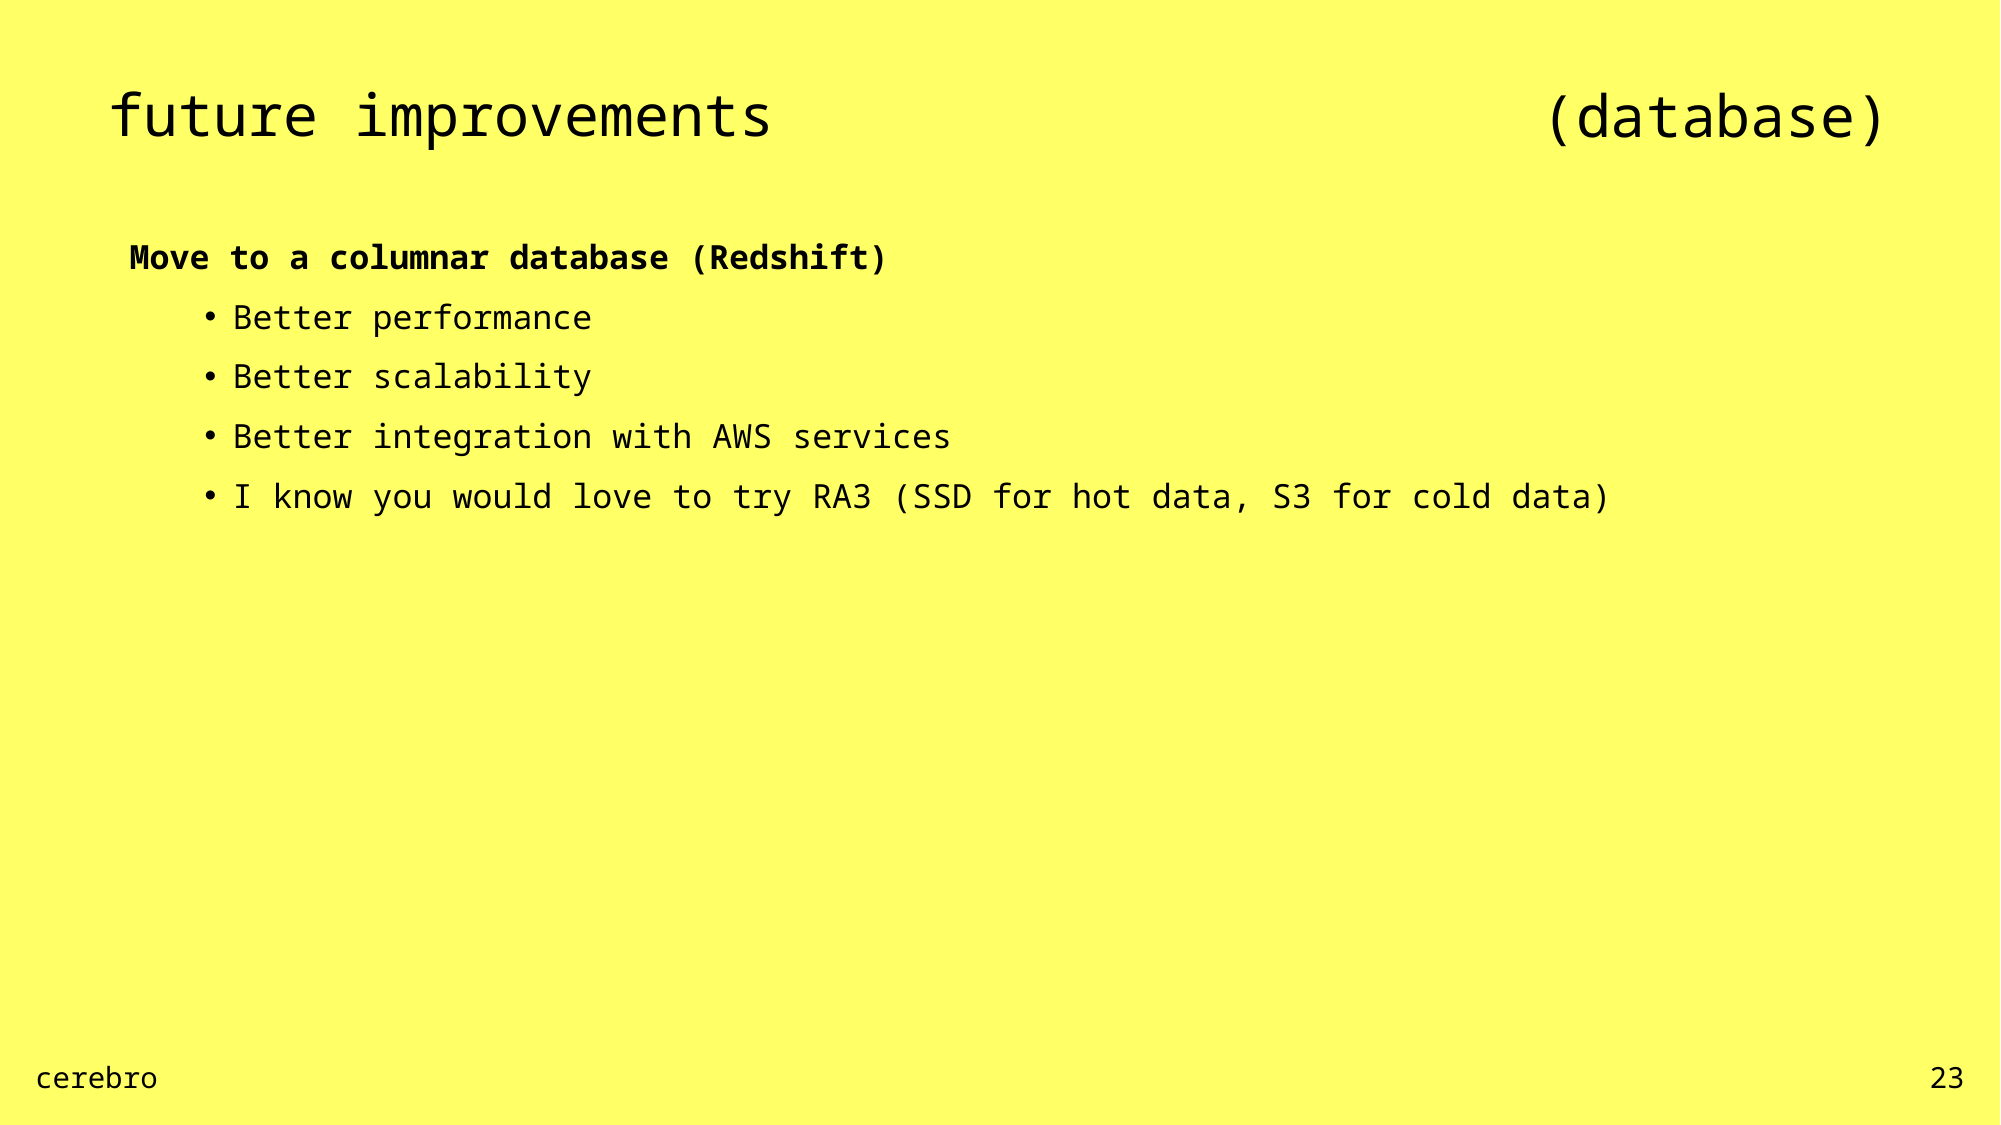

future improvements
(database)
Move to a columnar database (Redshift)
Better performance
Better scalability
Better integration with AWS services
I know you would love to try RA3 (SSD for hot data, S3 for cold data)

cerebro
23